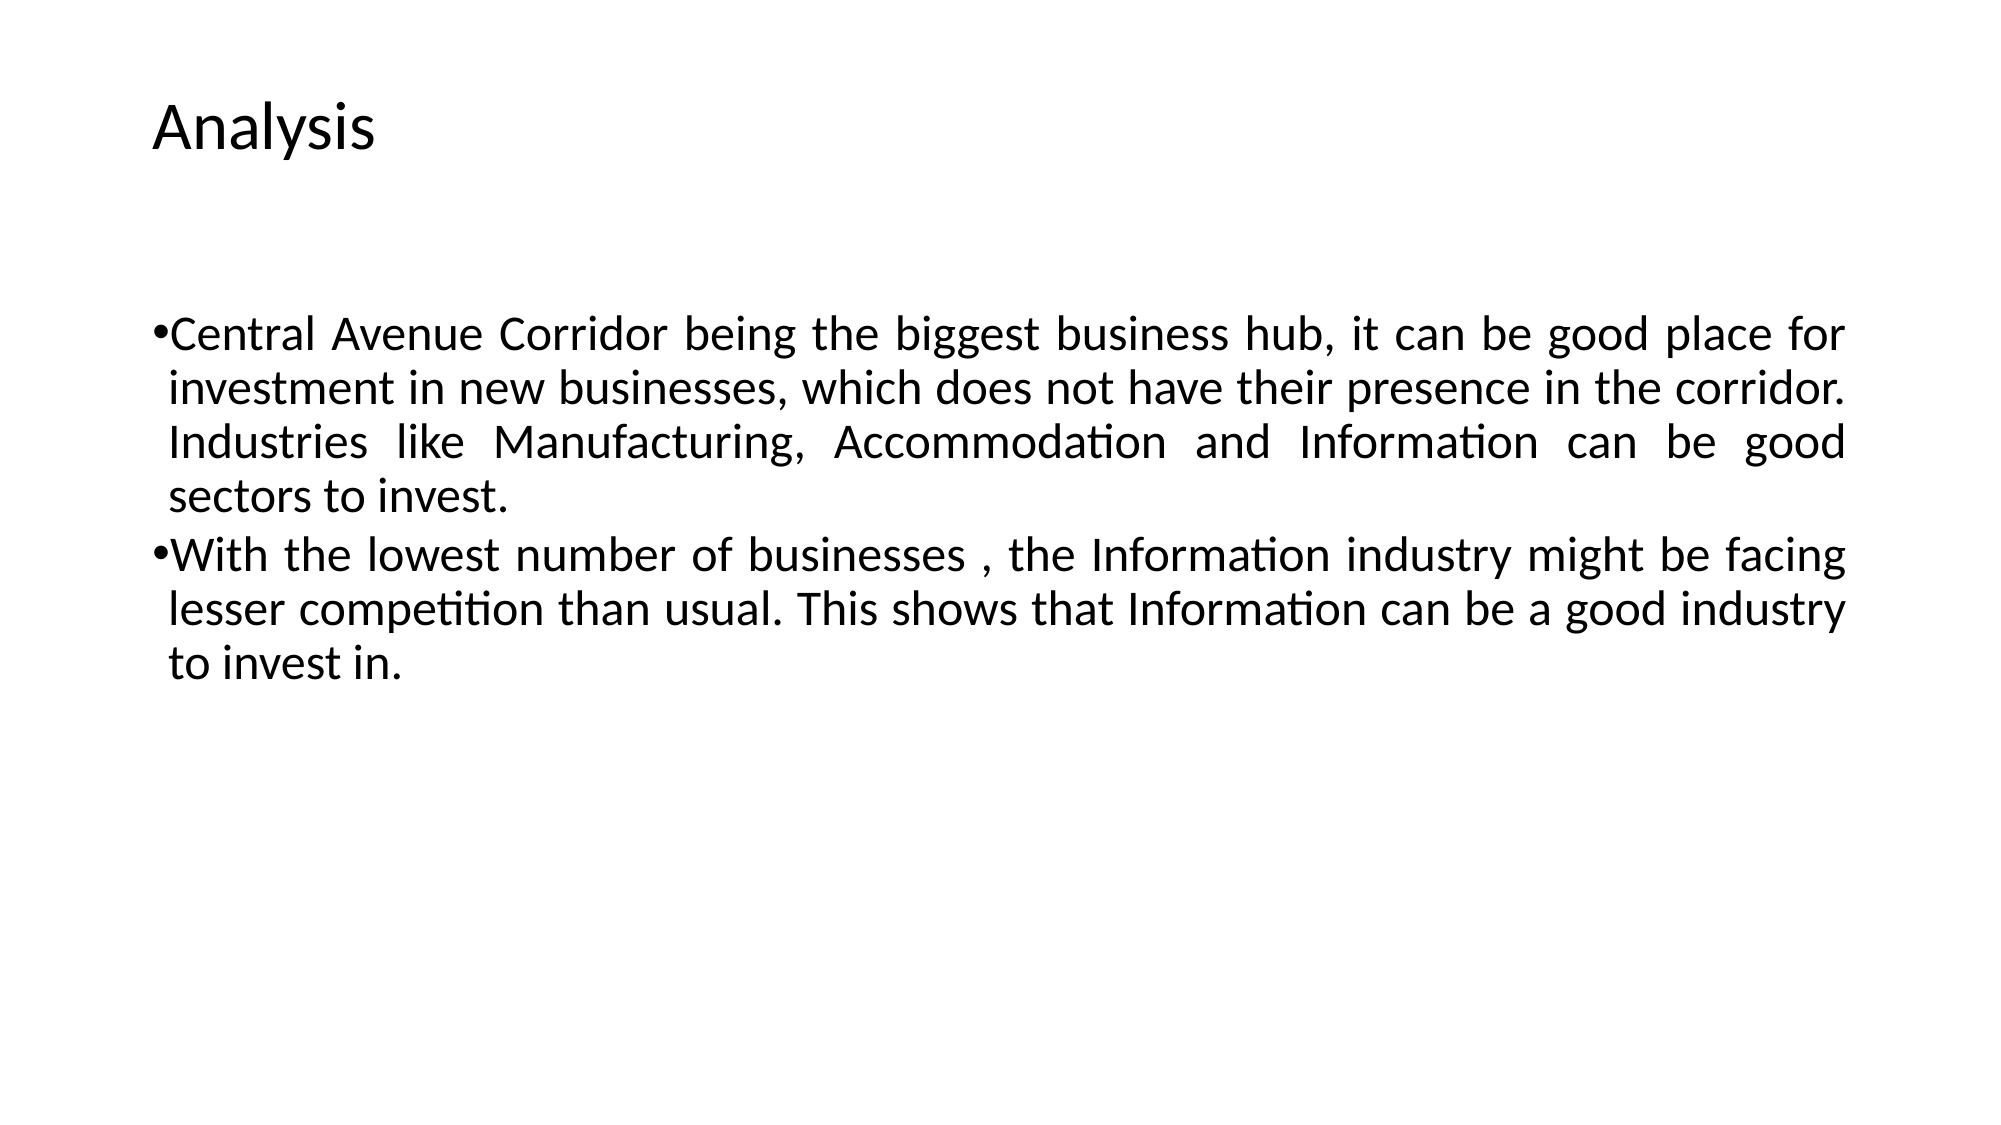

# Analysis
Central Avenue Corridor being the biggest business hub, it can be good place for investment in new businesses, which does not have their presence in the corridor. Industries like Manufacturing, Accommodation and Information can be good sectors to invest.
With the lowest number of businesses , the Information industry might be facing lesser competition than usual. This shows that Information can be a good industry to invest in.